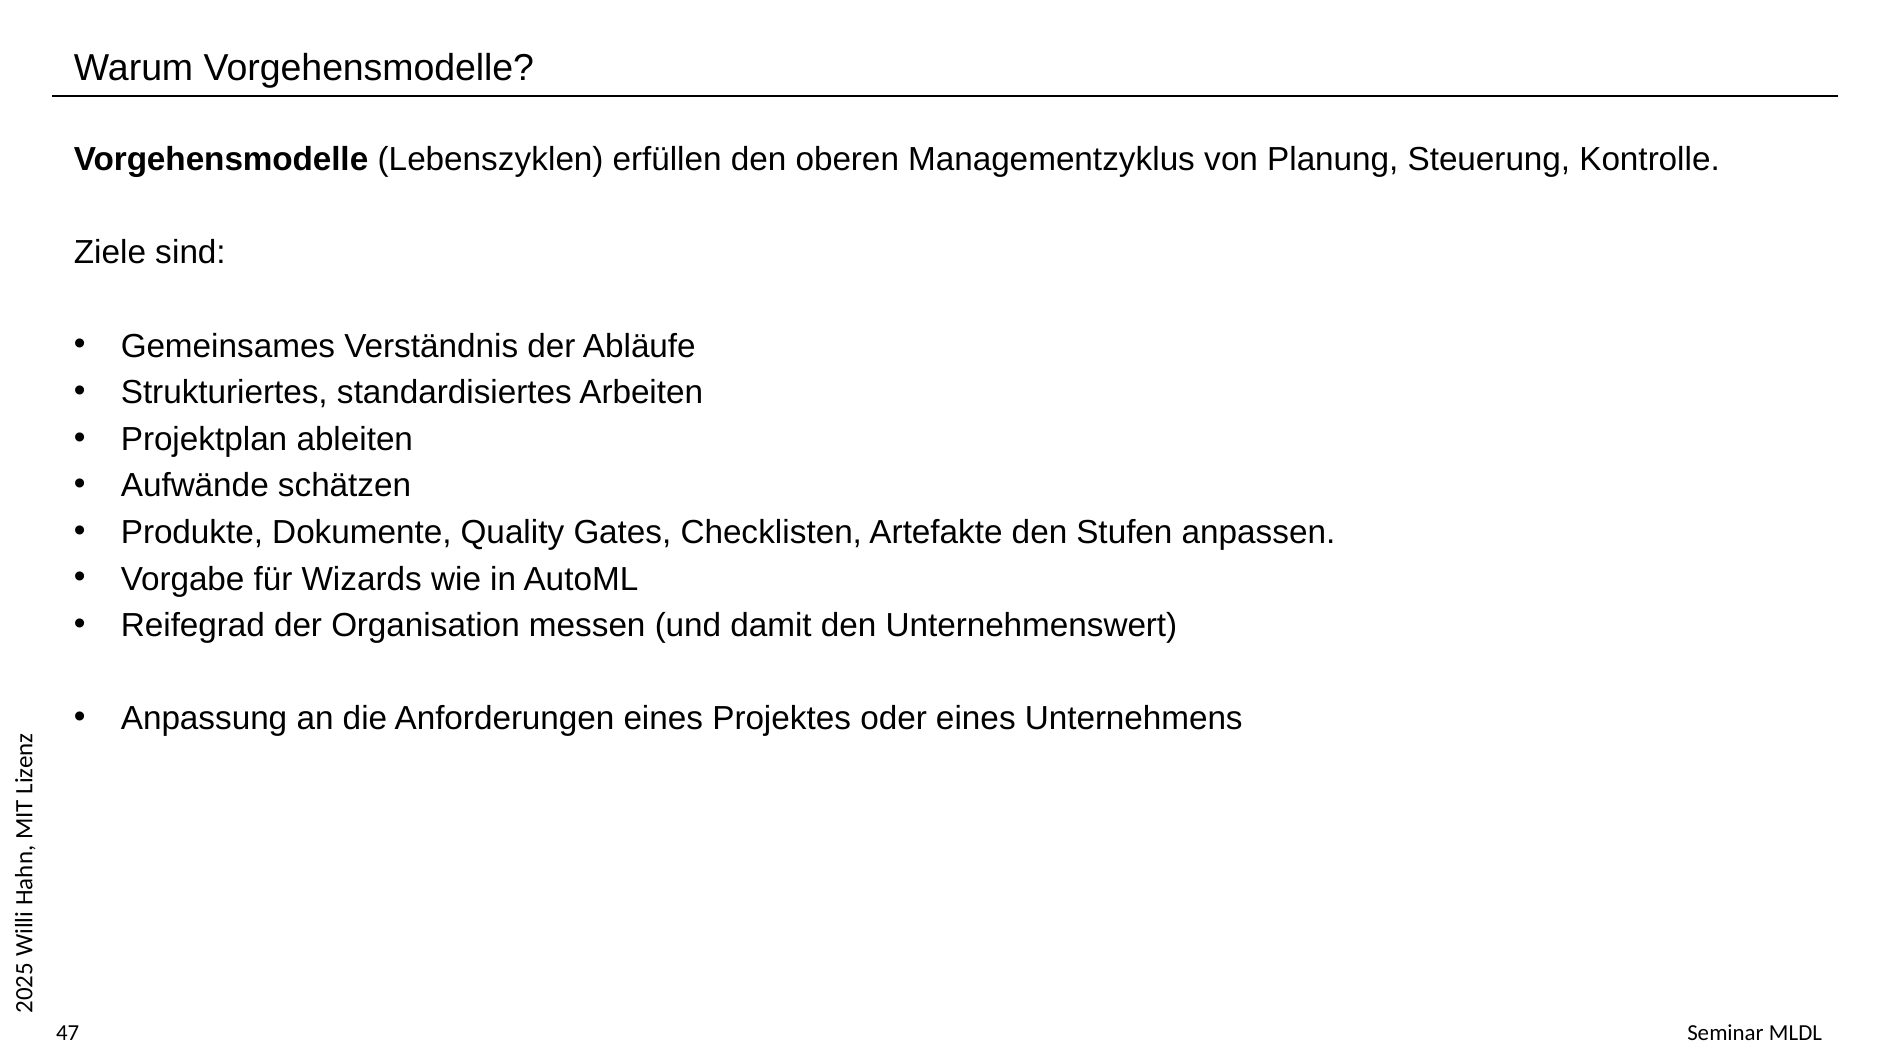

Warum Vorgehensmodelle?
Vorgehensmodelle (Lebenszyklen) erfüllen den oberen Managementzyklus von Planung, Steuerung, Kontrolle.

Ziele sind:

Gemeinsames Verständnis der Abläufe
Strukturiertes, standardisiertes Arbeiten
Projektplan ableiten
Aufwände schätzen
Produkte, Dokumente, Quality Gates, Checklisten, Artefakte den Stufen anpassen.
Vorgabe für Wizards wie in AutoML
Reifegrad der Organisation messen (und damit den Unternehmenswert)

Anpassung an die Anforderungen eines Projektes oder eines Unternehmens